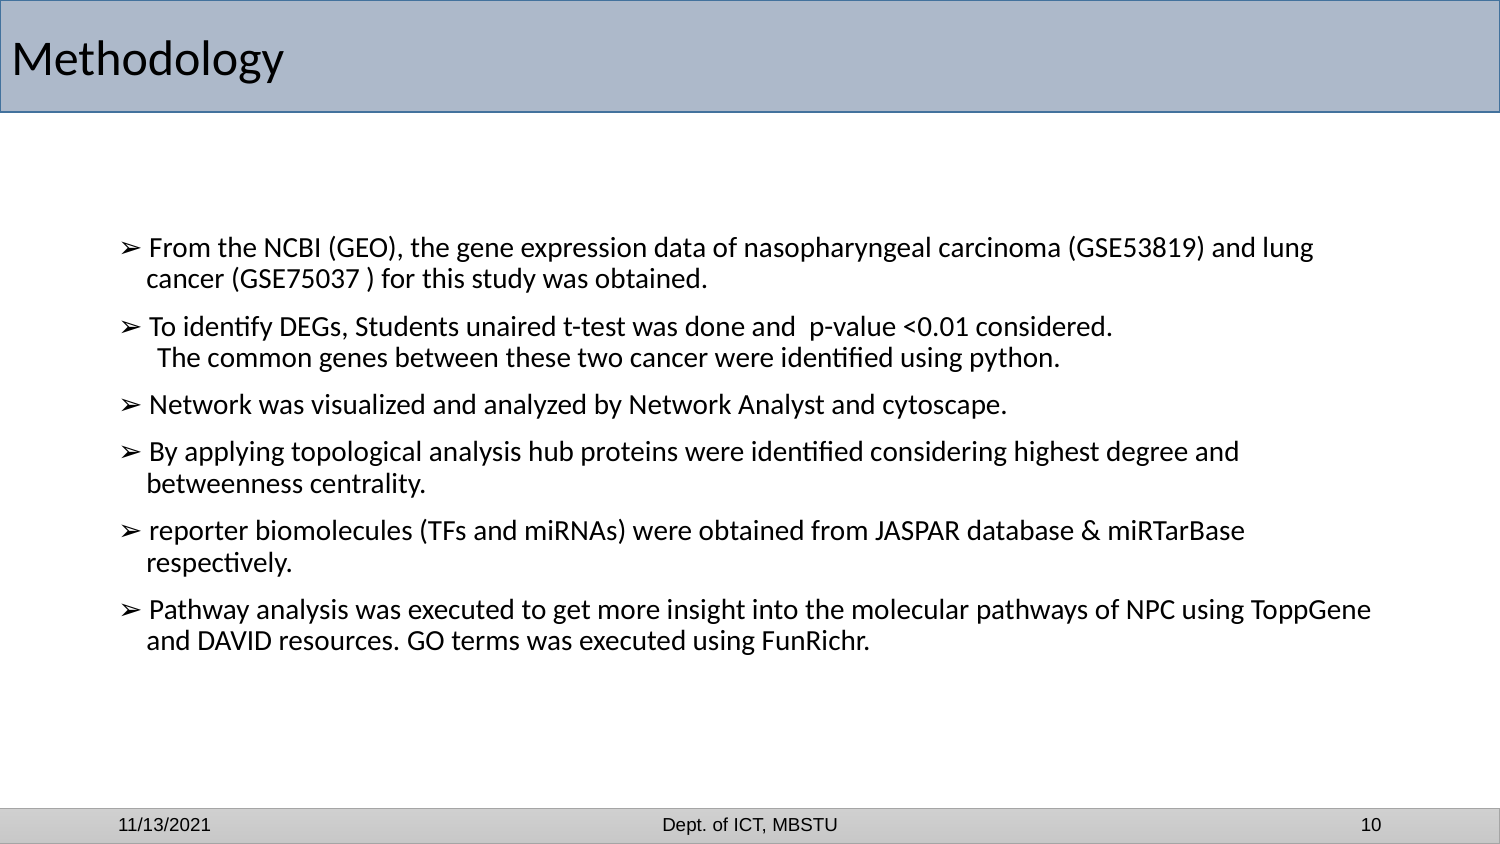

Methodology
➢ From the NCBI (GEO), the gene expression data of nasopharyngeal carcinoma (GSE53819) and lung cancer (GSE75037 ) for this study was obtained.
➢ To identify DEGs, Students unaired t-test was done and  p-value <0.01 considered.
      The common genes between these two cancer were identified using python.
➢ Network was visualized and analyzed by Network Analyst and cytoscape.
➢ By applying topological analysis hub proteins were identified considering highest degree and betweenness centrality.
➢ reporter biomolecules (TFs and miRNAs) were obtained from JASPAR database & miRTarBase respectively.
➢ Pathway analysis was executed to get more insight into the molecular pathways of NPC using ToppGene and DAVID resources. GO terms was executed using FunRichr.

11/13/2021
Dept. of ICT, MBSTU
10